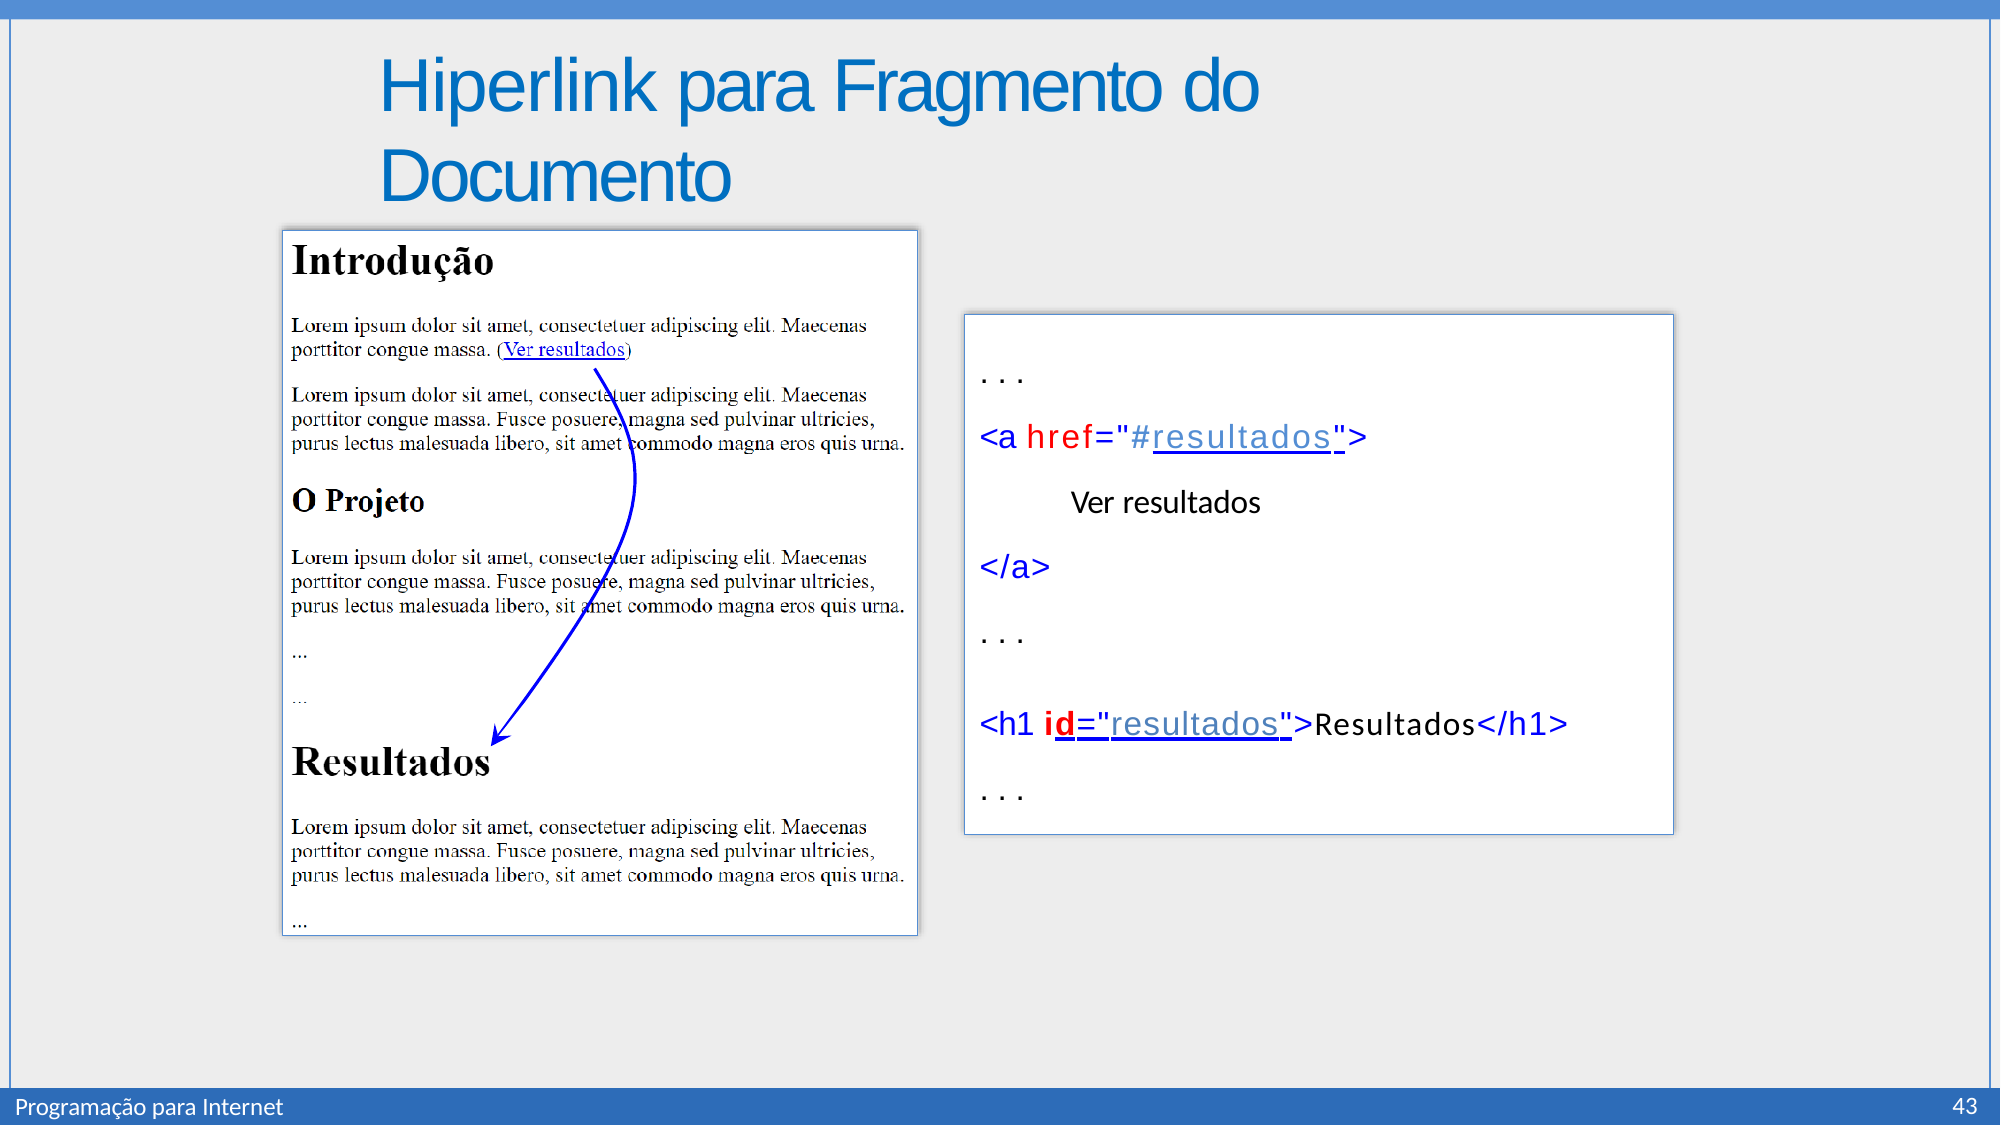

# Hiperlink para Fragmento do Documento

...
<a href="#resultados">
Ver resultados
</a>
...

<h1 id="resultados">Resultados</h1>
...
43
Programação para Internet